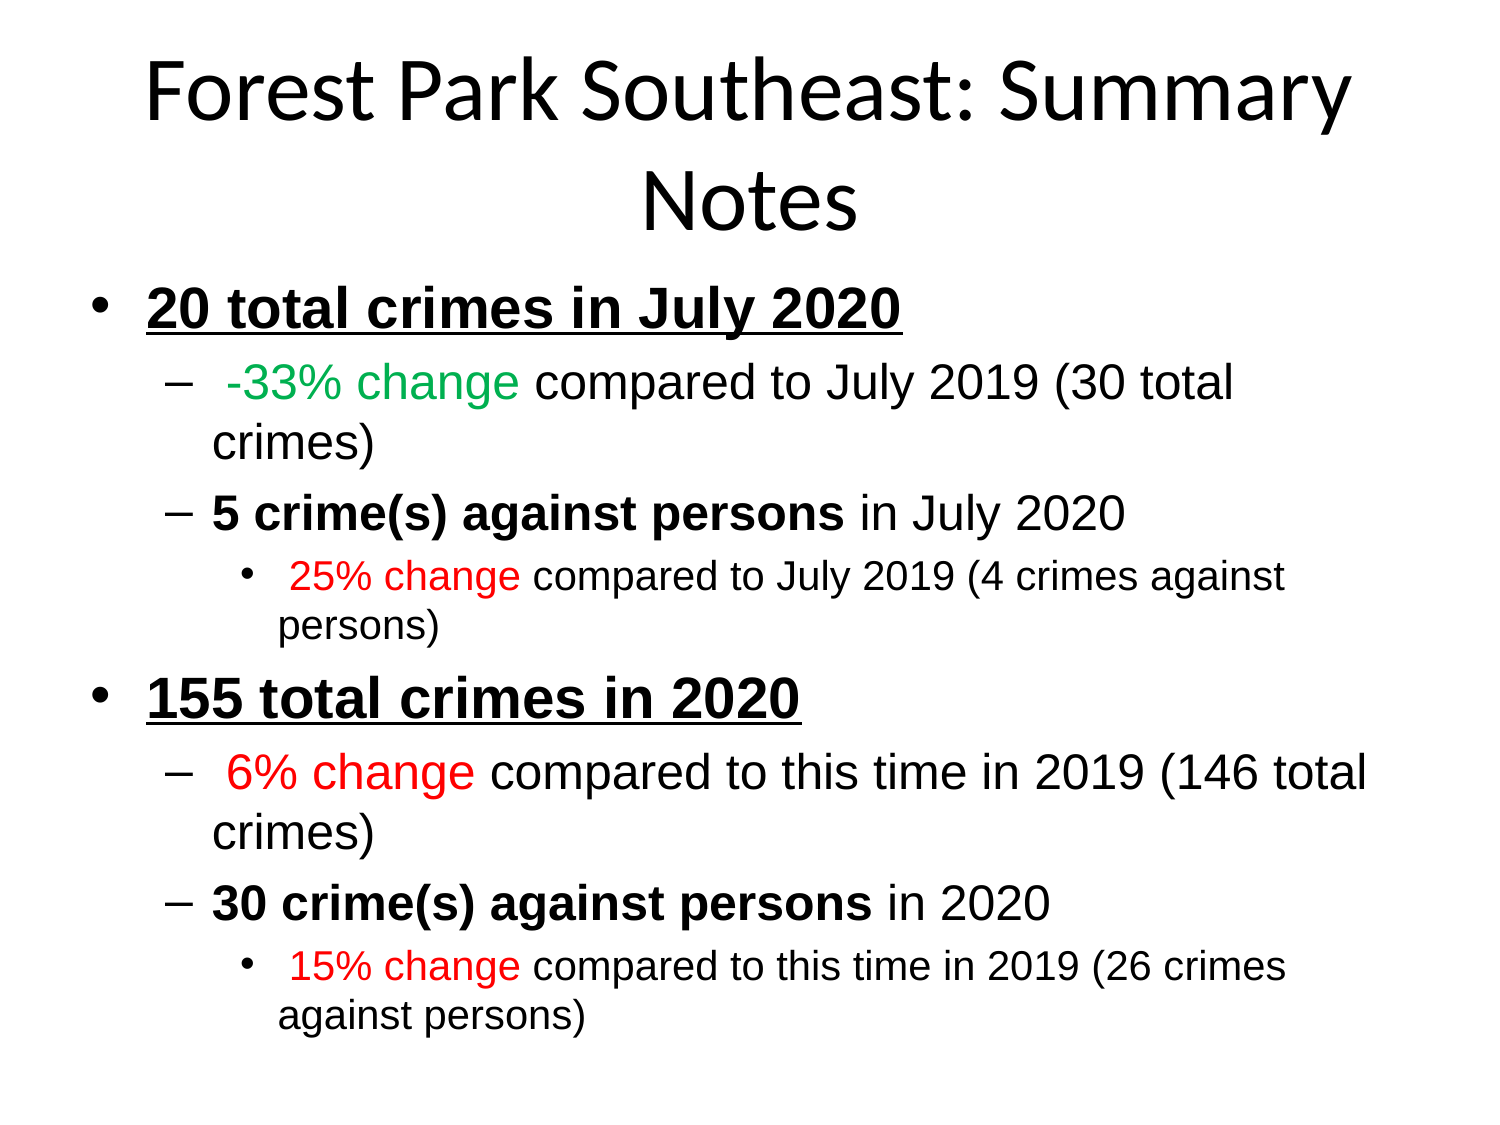

# Forest Park Southeast: Summary Notes
20 total crimes in July 2020
 -33% change compared to July 2019 (30 total crimes)
5 crime(s) against persons in July 2020
 25% change compared to July 2019 (4 crimes against persons)
155 total crimes in 2020
 6% change compared to this time in 2019 (146 total crimes)
30 crime(s) against persons in 2020
 15% change compared to this time in 2019 (26 crimes against persons)